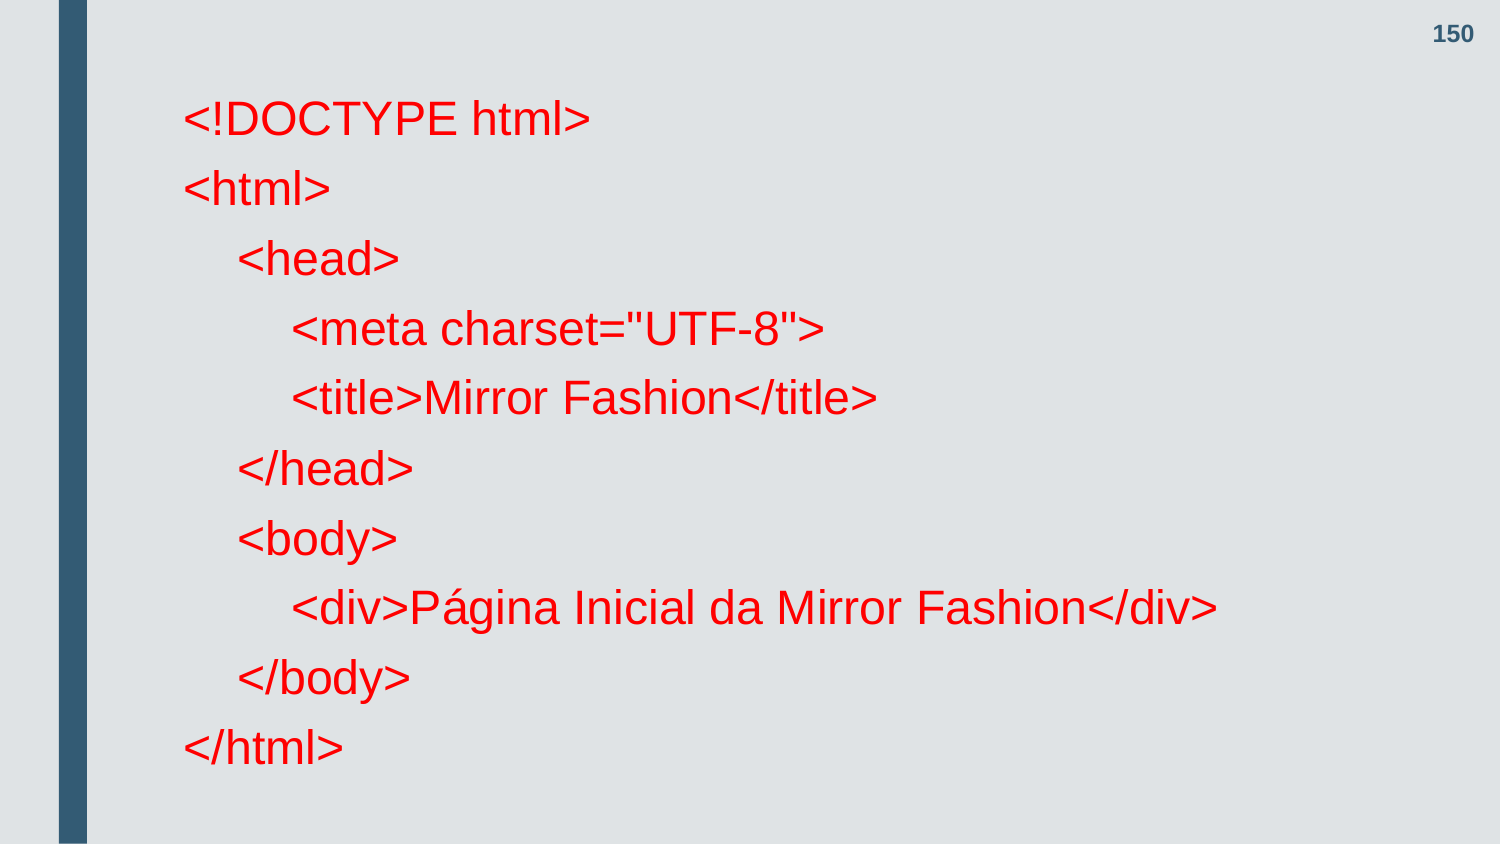

150
<!DOCTYPE html>
<html>
    <head>
        <meta charset="UTF-8">
        <title>Mirror Fashion</title>
    </head>
    <body>
        <div>Página Inicial da Mirror Fashion</div>
    </body>
</html>